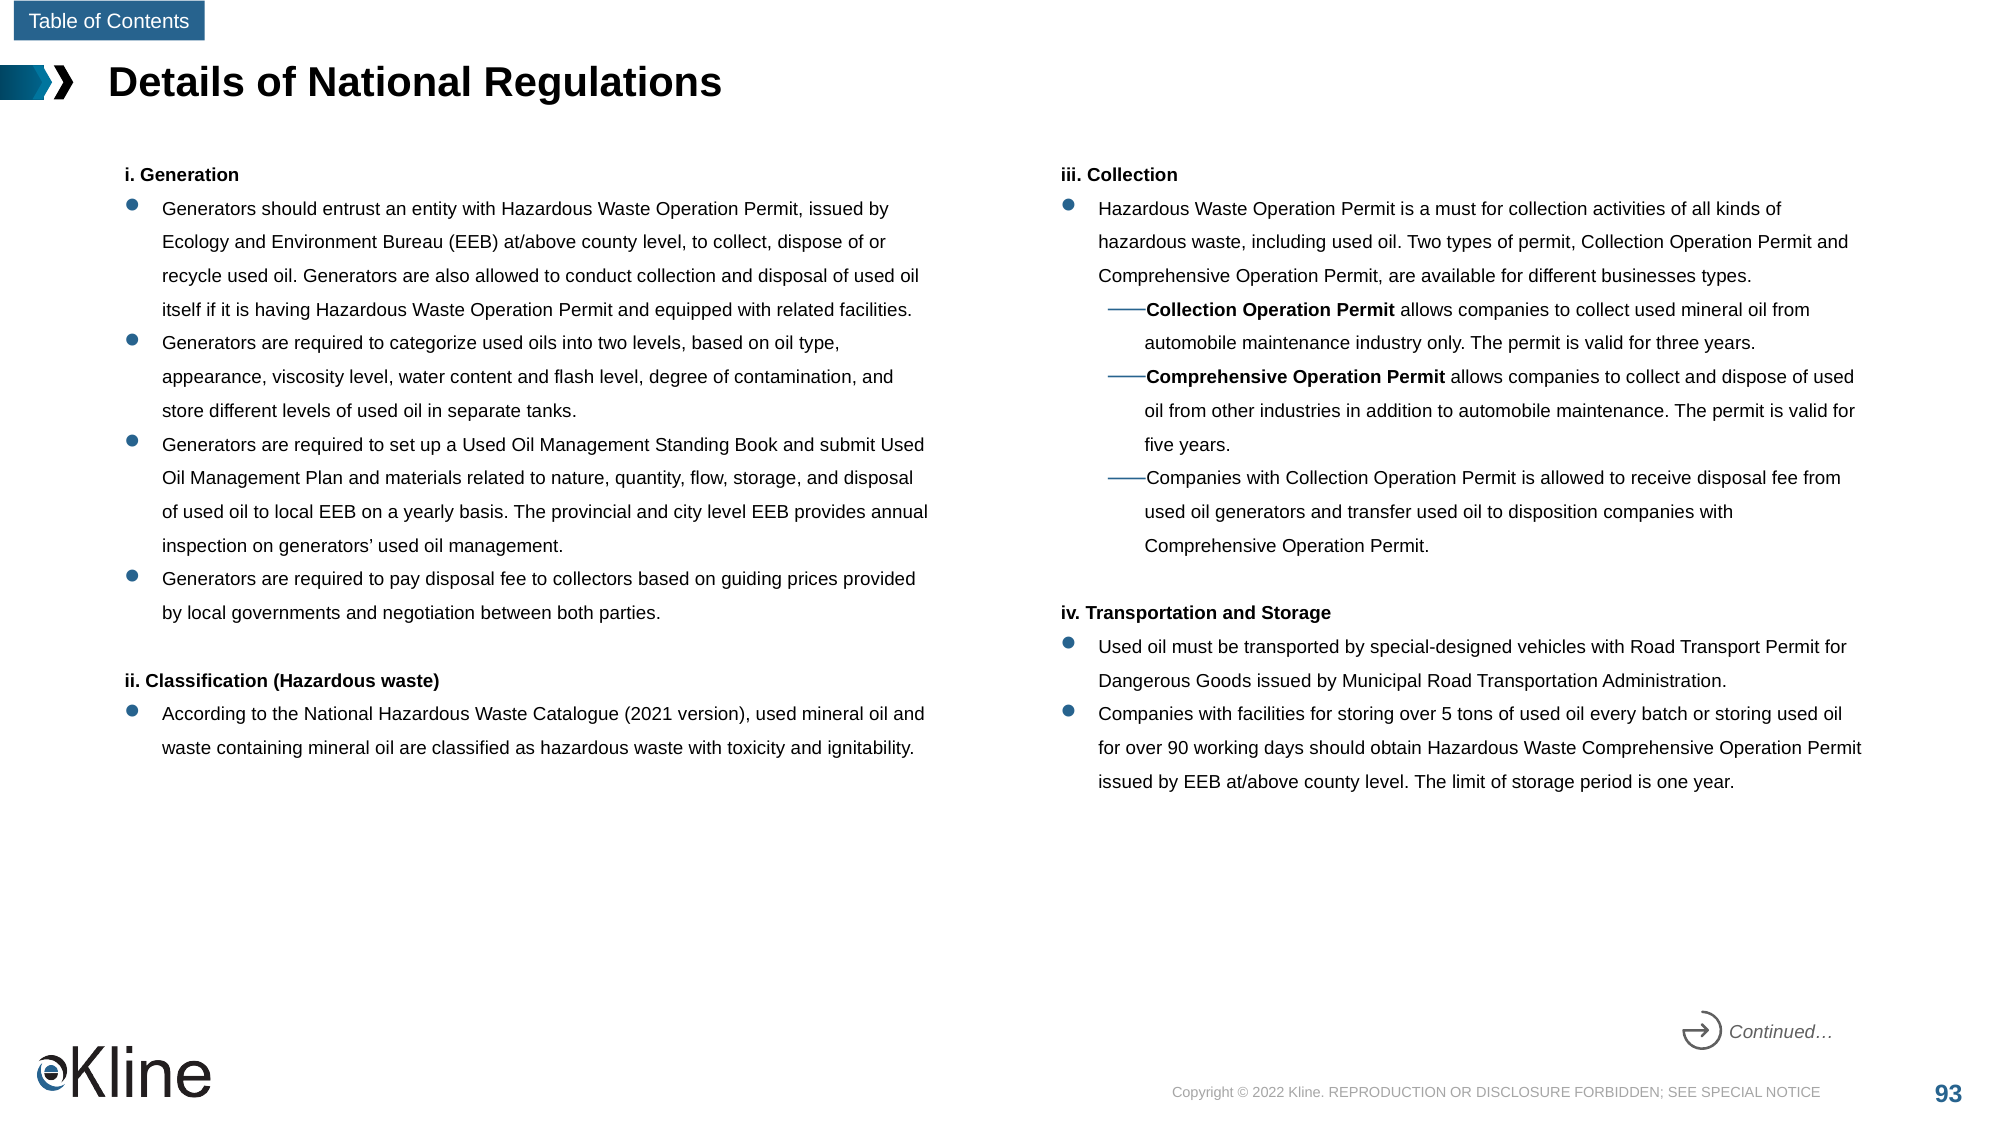

# Details of National Regulations
i. Generation
Generators should entrust an entity with Hazardous Waste Operation Permit, issued by Ecology and Environment Bureau (EEB) at/above county level, to collect, dispose of or recycle used oil. Generators are also allowed to conduct collection and disposal of used oil itself if it is having Hazardous Waste Operation Permit and equipped with related facilities.
Generators are required to categorize used oils into two levels, based on oil type, appearance, viscosity level, water content and flash level, degree of contamination, and store different levels of used oil in separate tanks.
Generators are required to set up a Used Oil Management Standing Book and submit Used Oil Management Plan and materials related to nature, quantity, flow, storage, and disposal of used oil to local EEB on a yearly basis. The provincial and city level EEB provides annual inspection on generators’ used oil management.
Generators are required to pay disposal fee to collectors based on guiding prices provided by local governments and negotiation between both parties.

ii. Classification (Hazardous waste)
According to the National Hazardous Waste Catalogue (2021 version), used mineral oil and waste containing mineral oil are classified as hazardous waste with toxicity and ignitability.
iii. Collection
Hazardous Waste Operation Permit is a must for collection activities of all kinds of hazardous waste, including used oil. Two types of permit, Collection Operation Permit and Comprehensive Operation Permit, are available for different businesses types.
Collection Operation Permit allows companies to collect used mineral oil from automobile maintenance industry only. The permit is valid for three years.
Comprehensive Operation Permit allows companies to collect and dispose of used oil from other industries in addition to automobile maintenance. The permit is valid for five years.
Companies with Collection Operation Permit is allowed to receive disposal fee from used oil generators and transfer used oil to disposition companies with Comprehensive Operation Permit.

iv. Transportation and Storage
Used oil must be transported by special-designed vehicles with Road Transport Permit for Dangerous Goods issued by Municipal Road Transportation Administration.
Companies with facilities for storing over 5 tons of used oil every batch or storing used oil for over 90 working days should obtain Hazardous Waste Comprehensive Operation Permit issued by EEB at/above county level. The limit of storage period is one year.

Continued…